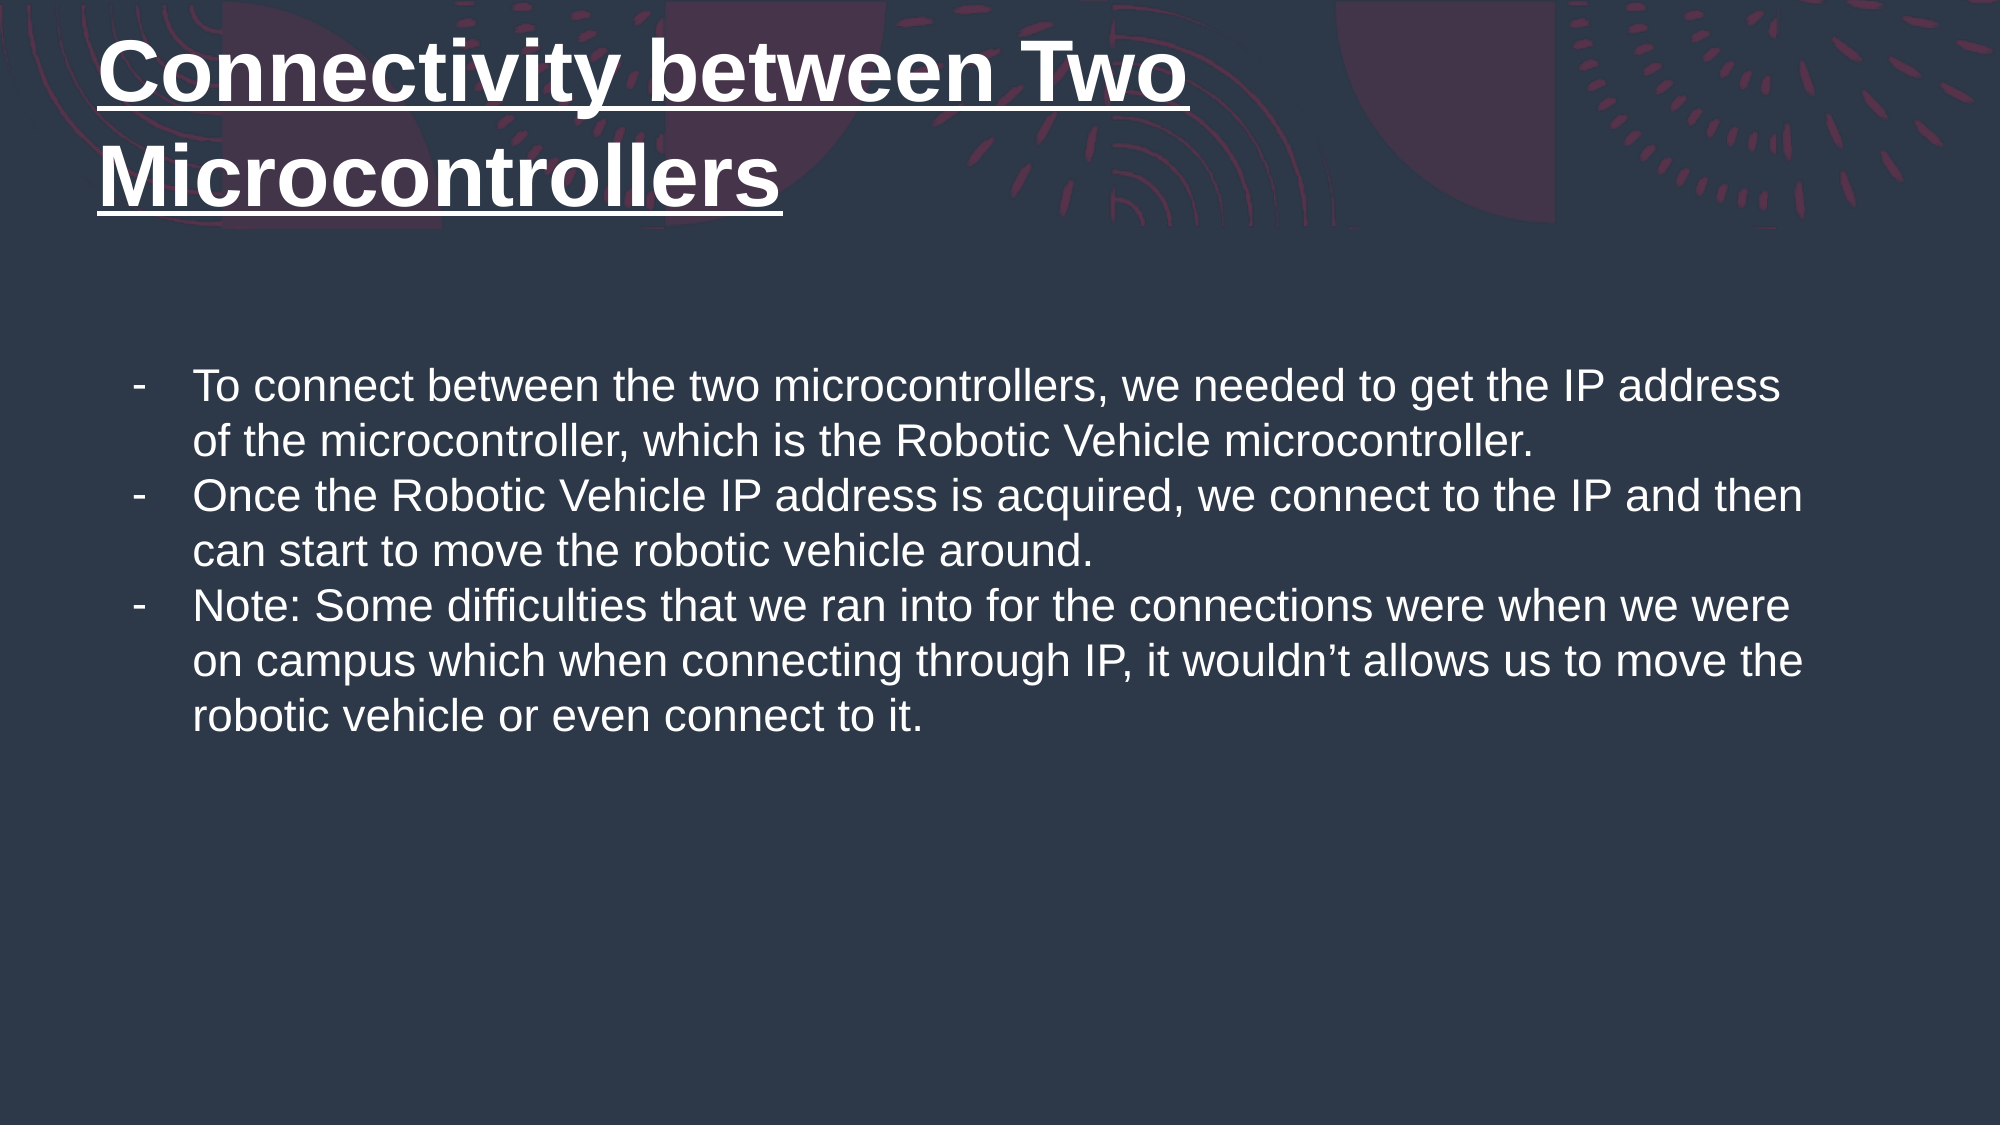

Connectivity between Two Microcontrollers
To connect between the two microcontrollers, we needed to get the IP address of the microcontroller, which is the Robotic Vehicle microcontroller.
Once the Robotic Vehicle IP address is acquired, we connect to the IP and then can start to move the robotic vehicle around.
Note: Some difficulties that we ran into for the connections were when we were on campus which when connecting through IP, it wouldn’t allows us to move the robotic vehicle or even connect to it.